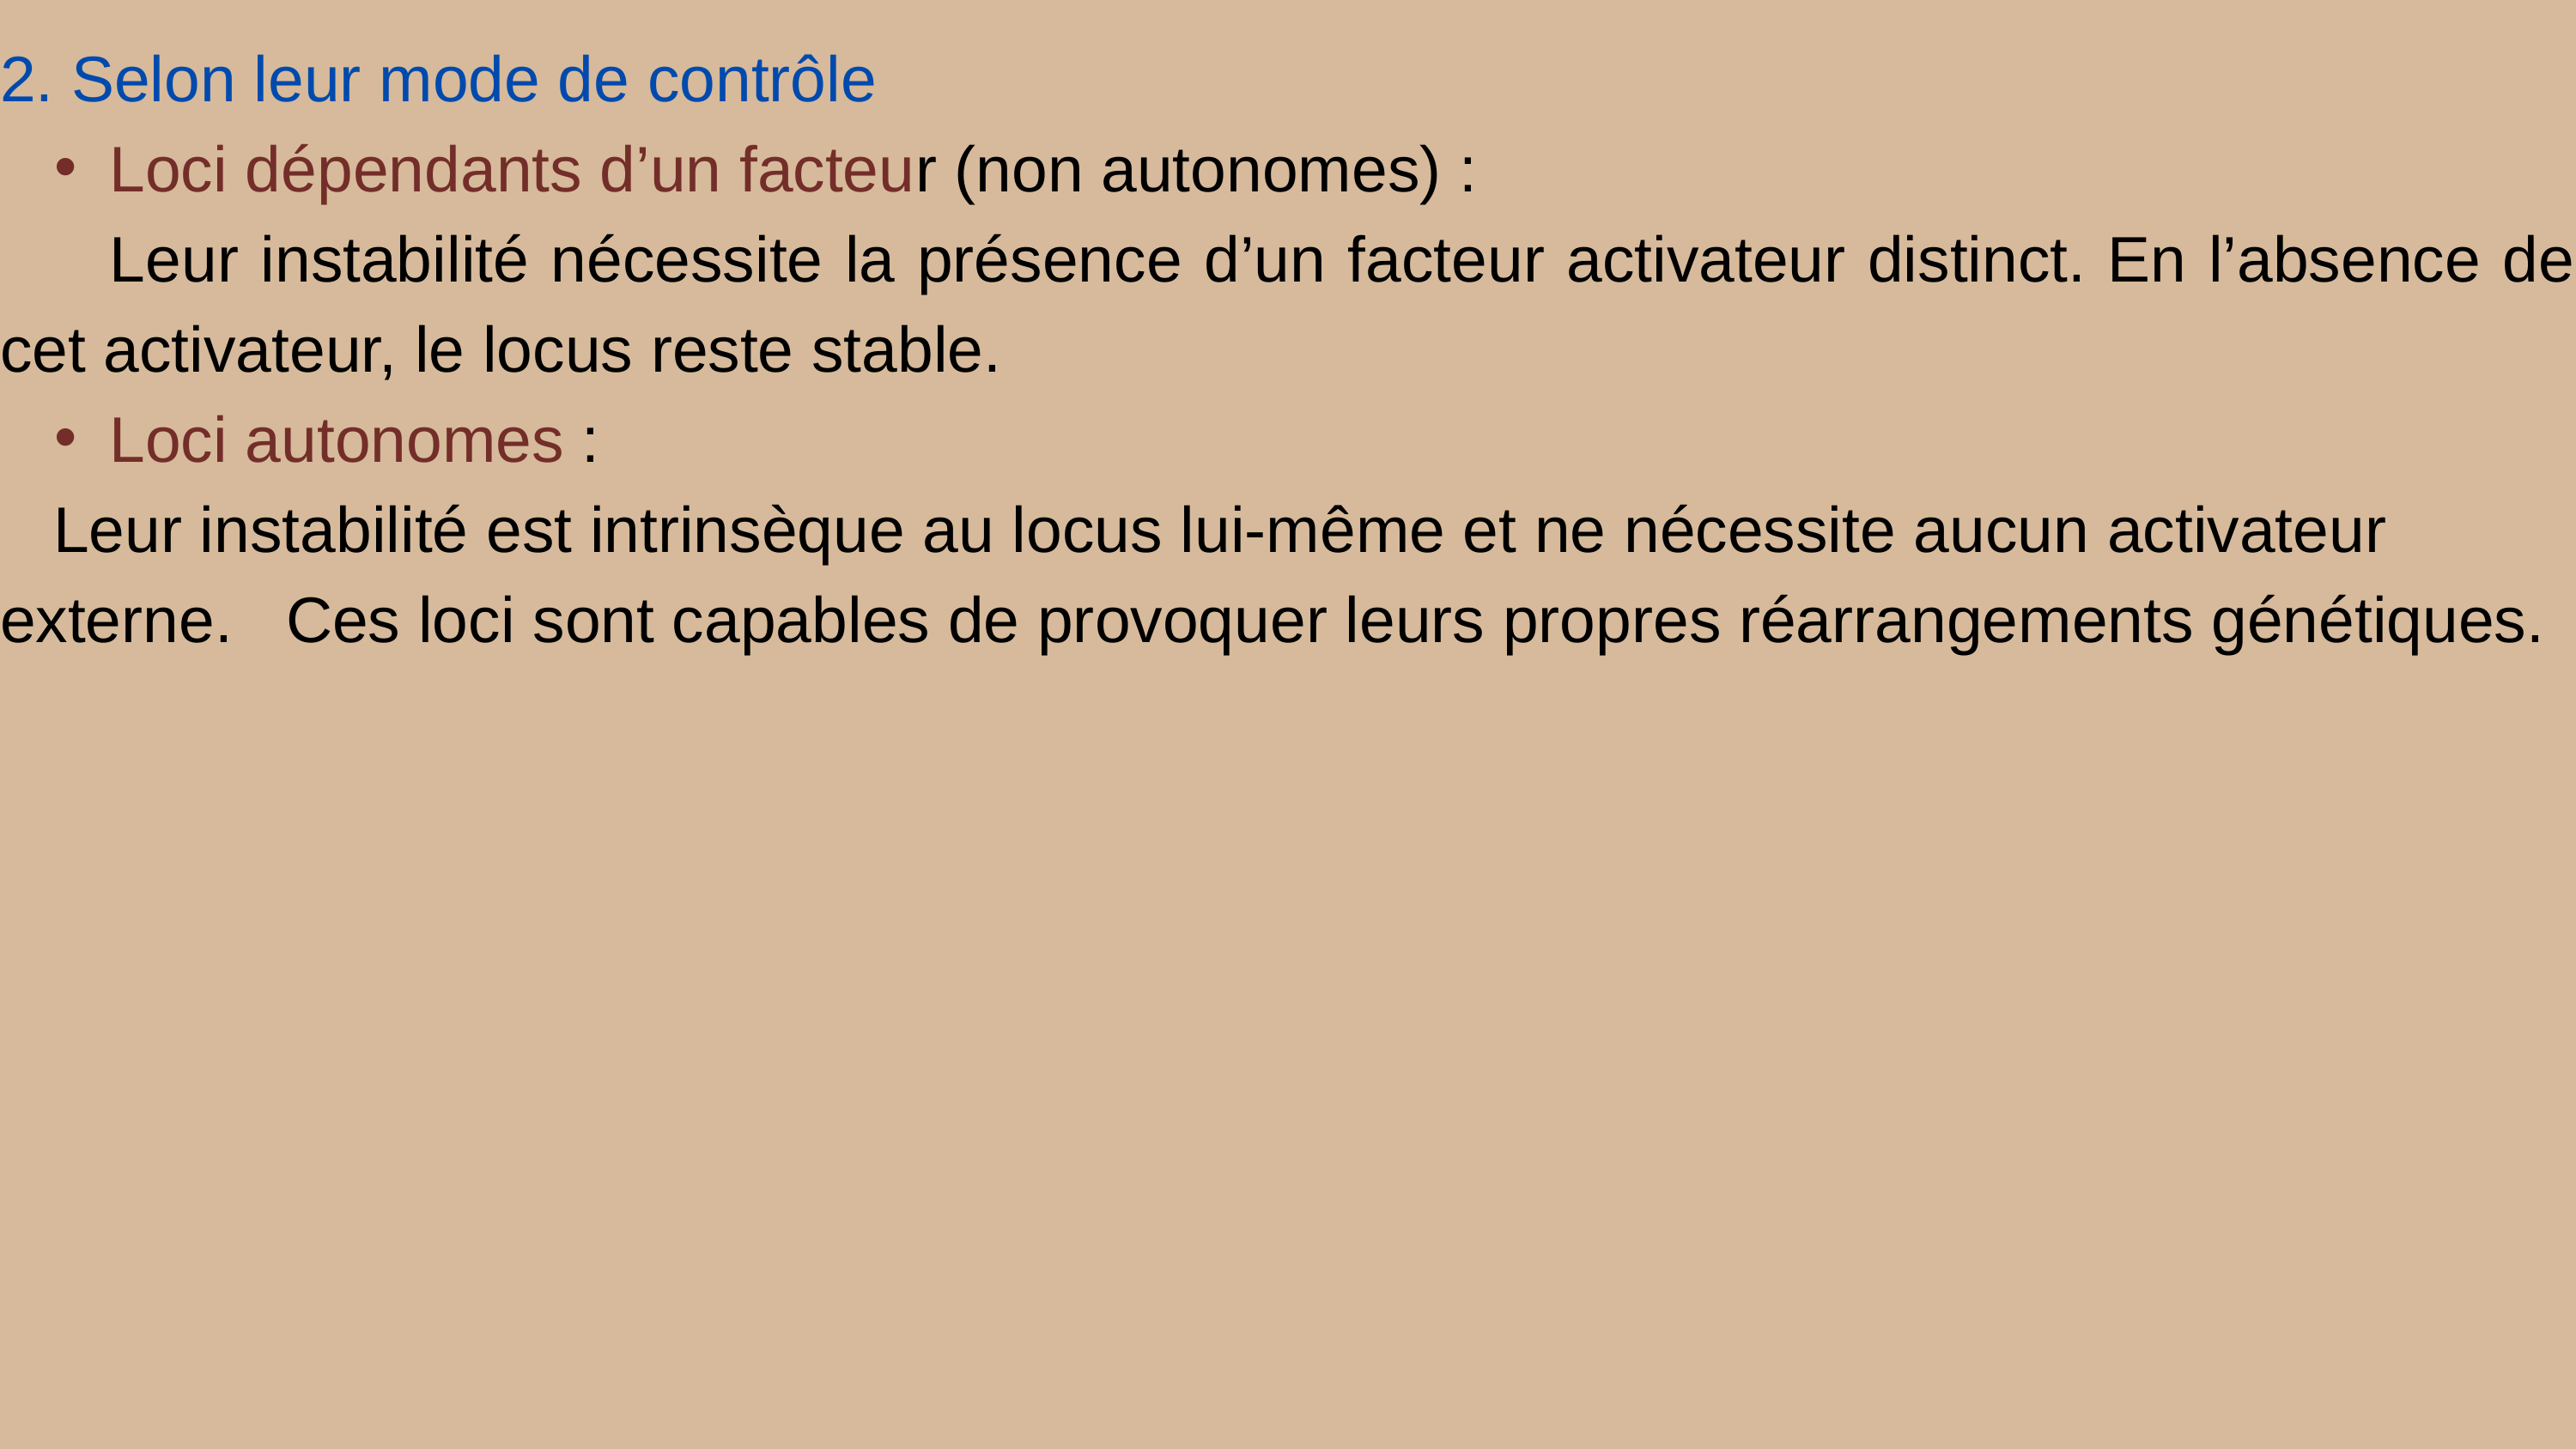

2. Selon leur mode de contrôle
Loci dépendants d’un facteur (non autonomes) :
     Leur instabilité nécessite la présence d’un facteur activateur distinct. En l’absence de cet activateur, le locus reste stable.
Loci autonomes :
   Leur instabilité est intrinsèque au locus lui-même et ne nécessite aucun activateur externe.   Ces loci sont capables de provoquer leurs propres réarrangements génétiques.